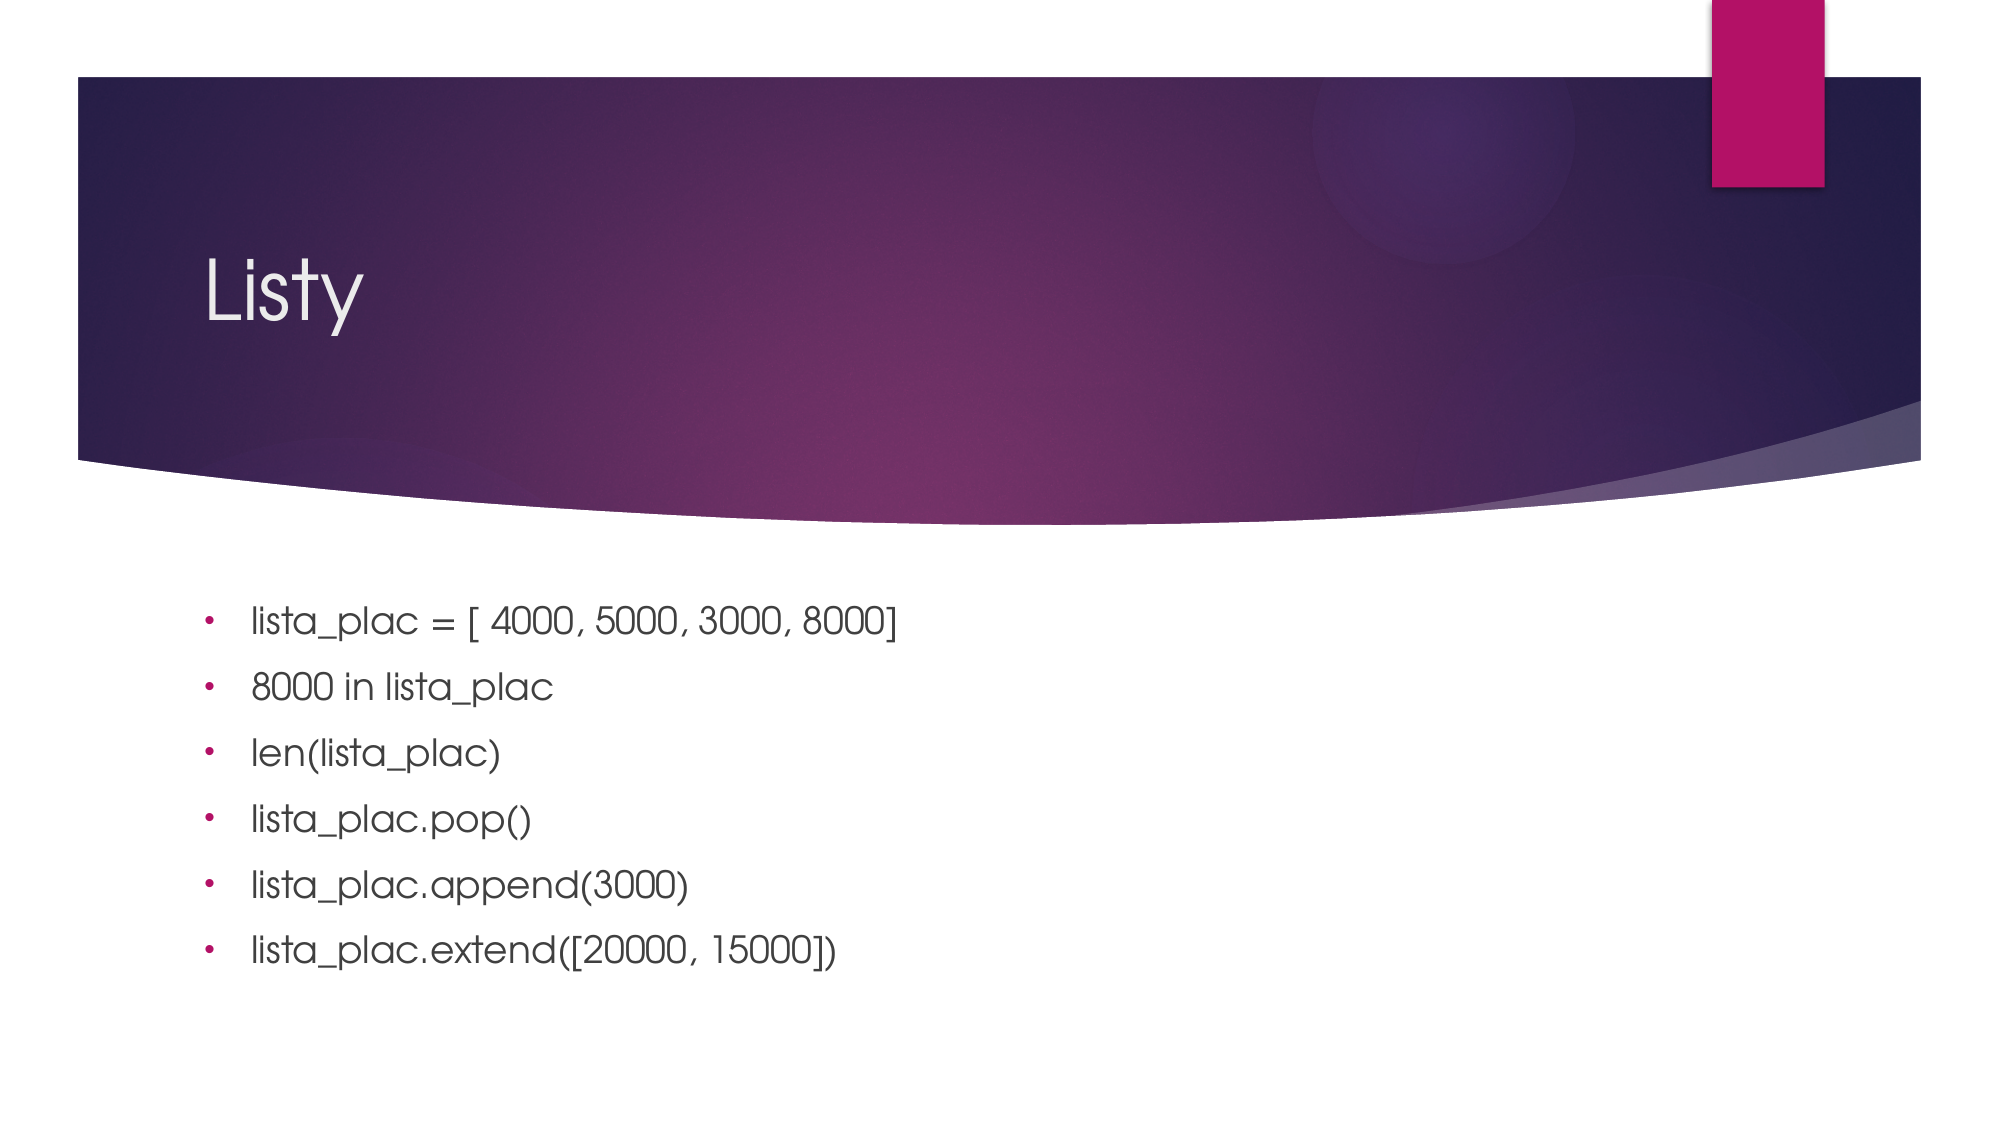

# Listy
lista_plac = [ 4000, 5000, 3000, 8000]
8000 in lista_plac
len(lista_plac)
lista_plac.pop()
lista_plac.append(3000)
lista_plac.extend([20000, 15000])